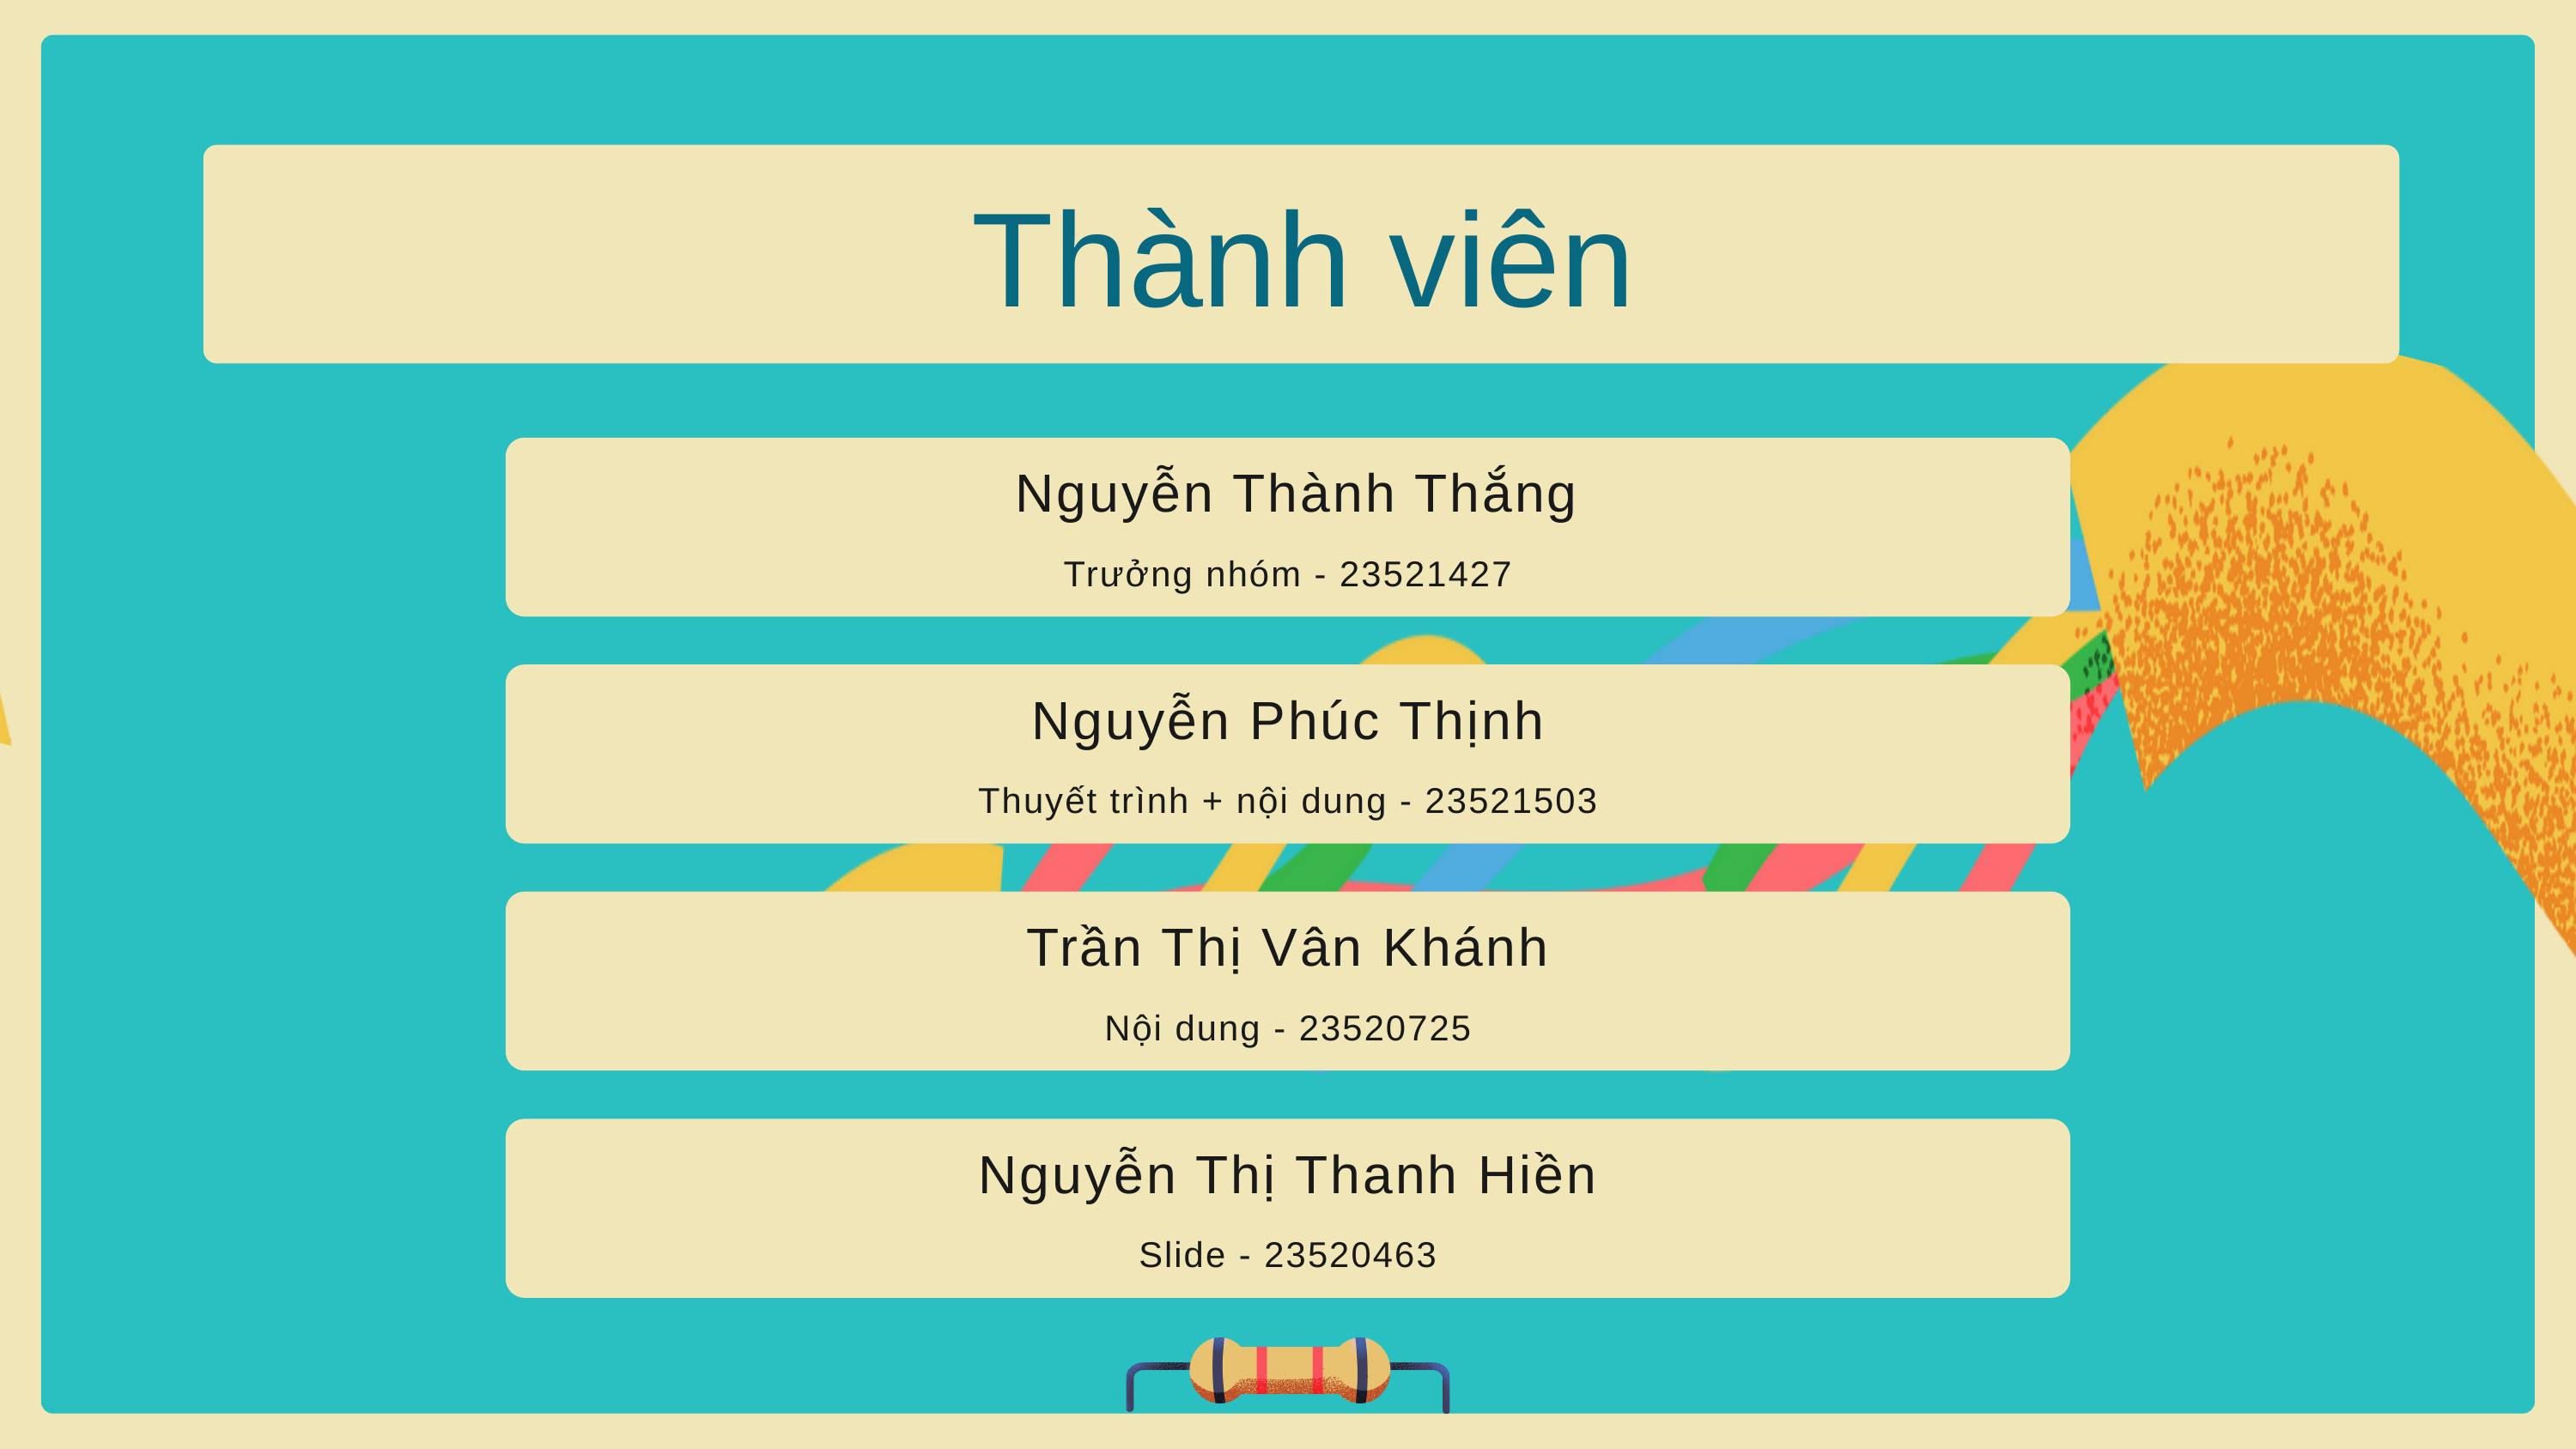

Thành viên

 Nguyễn Thành Thắng
Trưởng nhóm - 23521427

Nguyễn Phúc Thịnh
Thuyết trình + nội dung - 23521503

Trần Thị Vân Khánh
Nội dung - 23520725

Nguyễn Thị Thanh Hiền
Slide - 23520463